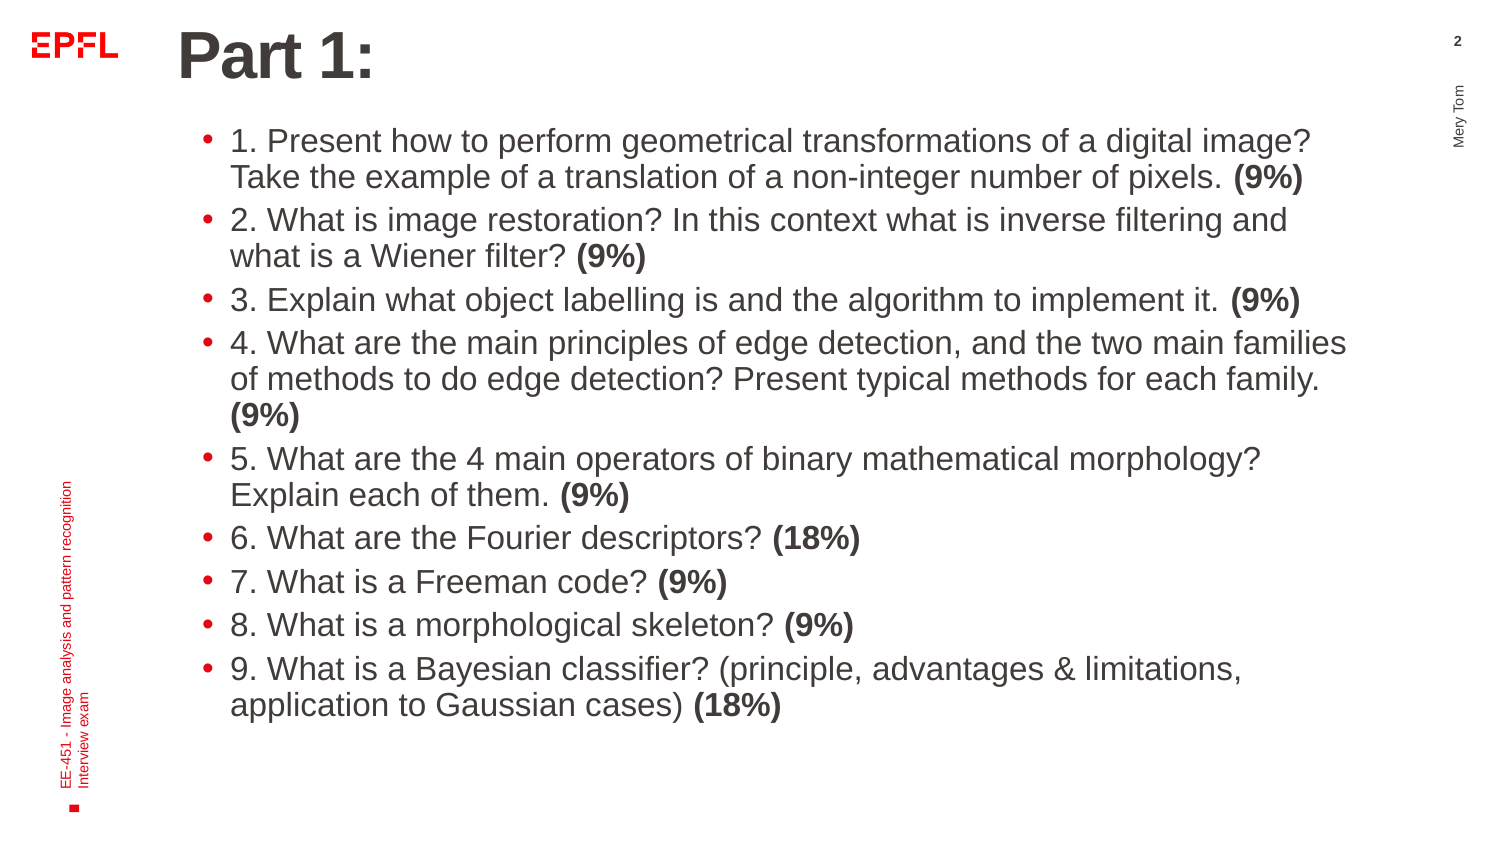

# Part 1:
2
1. Present how to perform geometrical transformations of a digital image? Take the example of a translation of a non-integer number of pixels. (9%)
2. What is image restoration? In this context what is inverse filtering and what is a Wiener filter? (9%)
3. Explain what object labelling is and the algorithm to implement it. (9%)
4. What are the main principles of edge detection, and the two main families of methods to do edge detection? Present typical methods for each family. (9%)
5. What are the 4 main operators of binary mathematical morphology? Explain each of them. (9%)
6. What are the Fourier descriptors? (18%)
7. What is a Freeman code? (9%)
8. What is a morphological skeleton? (9%)
9. What is a Bayesian classifier? (principle, advantages & limitations, application to Gaussian cases) (18%)

Mery Tom
EE-451 - Image analysis and pattern recognition
Interview exam